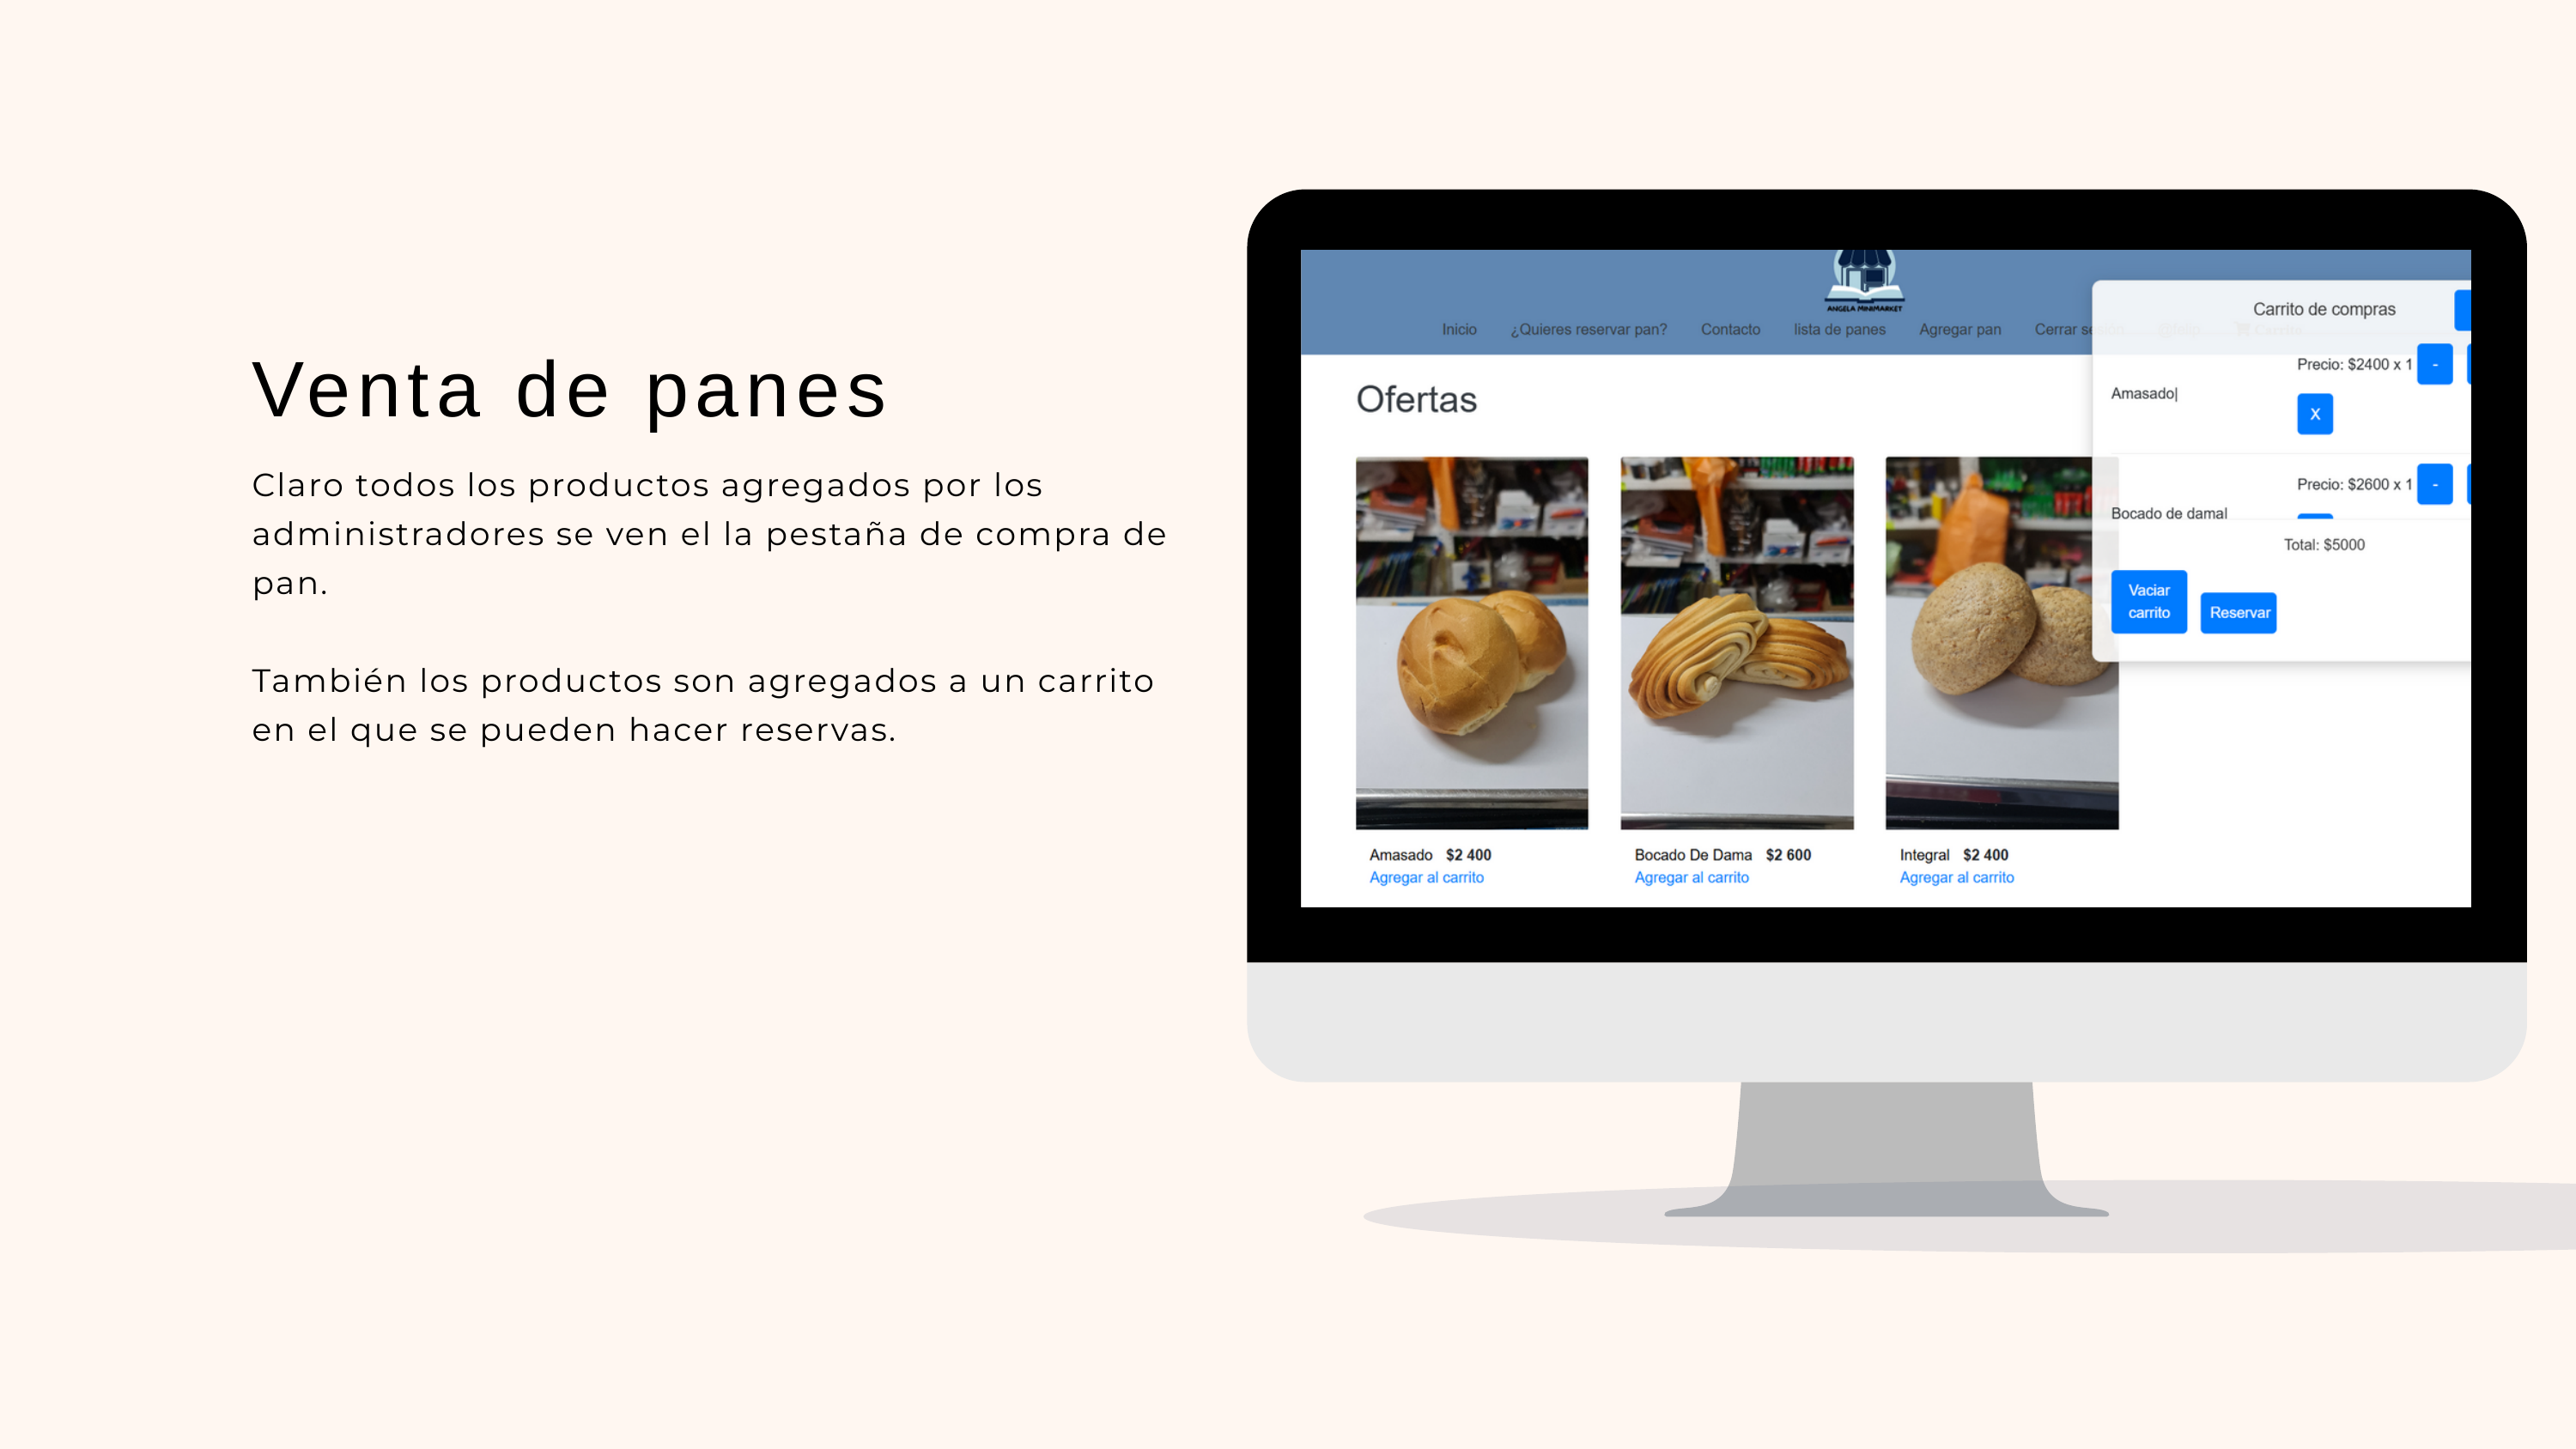

Venta de panes
Claro todos los productos agregados por los administradores se ven el la pestaña de compra de pan.

También los productos son agregados a un carrito
en el que se pueden hacer reservas.